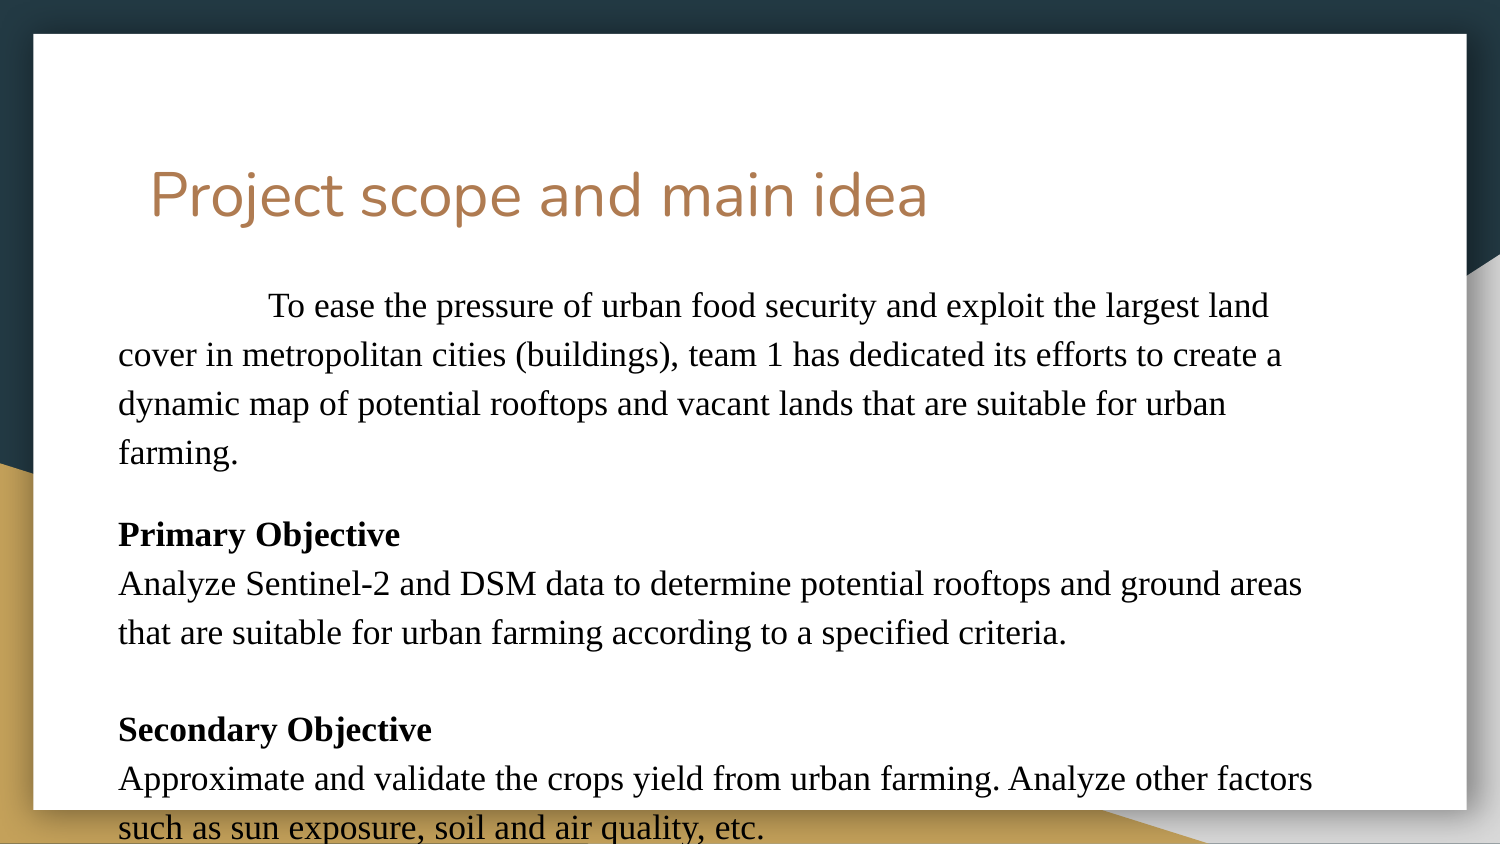

# Project scope and main idea
	To ease the pressure of urban food security and exploit the largest land cover in metropolitan cities (buildings), team 1 has dedicated its efforts to create a dynamic map of potential rooftops and vacant lands that are suitable for urban farming.
Primary Objective​
Analyze Sentinel-2 and DSM data to determine potential rooftops and ground areas that are suitable for urban farming according to a specified criteria.​
​
Secondary Objective​
Approximate and validate the crops yield from urban farming. Analyze other factors such as sun exposure, soil and air quality, etc.​

5